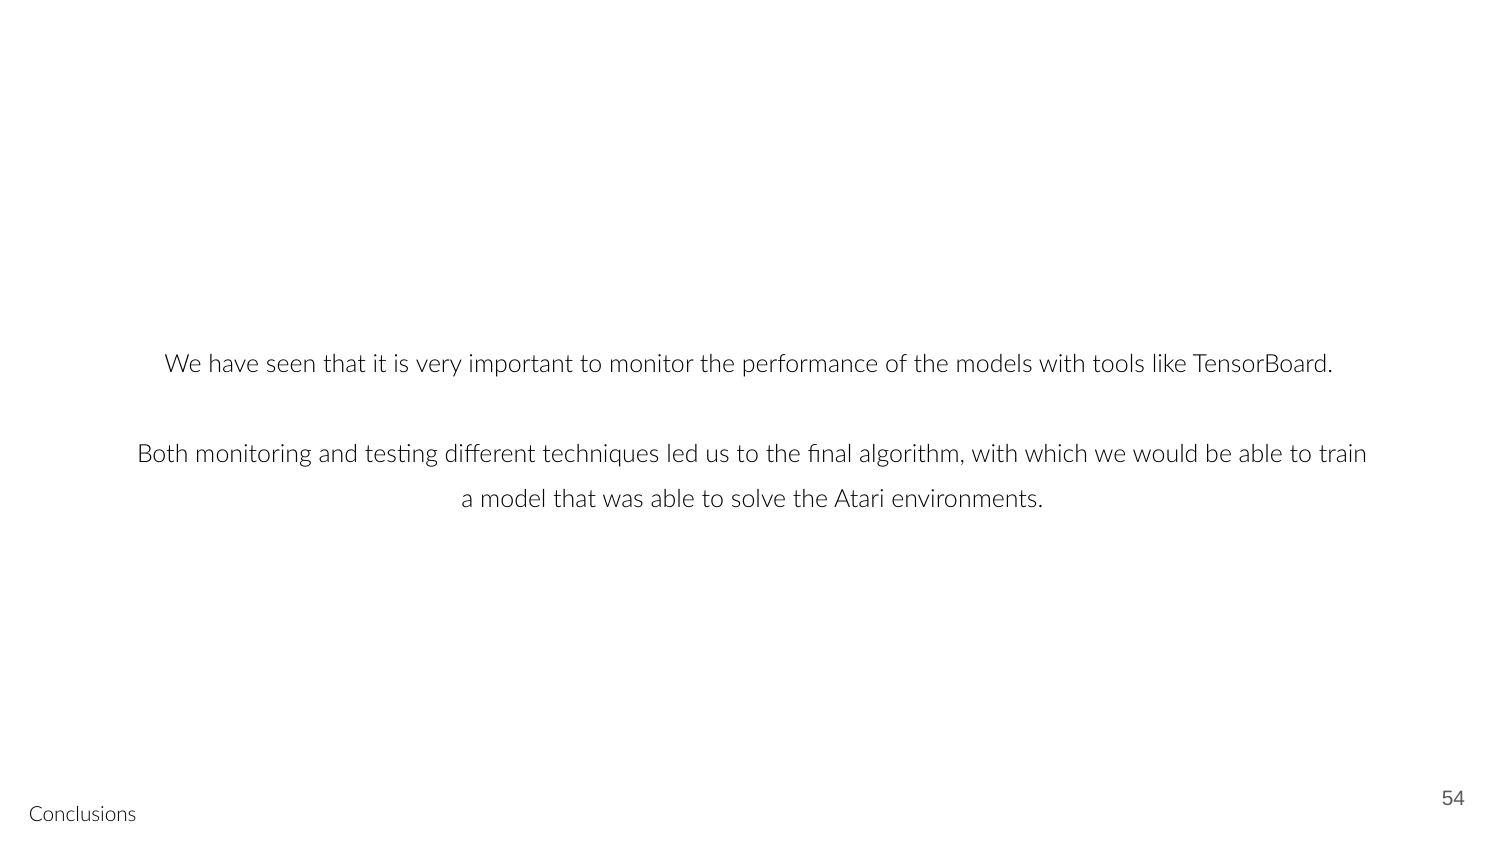

We have seen that it is very important to monitor the performance of the models with tools like TensorBoard.

Both monitoring and testing different techniques led us to the final algorithm, with which we would be able to train a model that was able to solve the Atari environments.
54
Conclusions